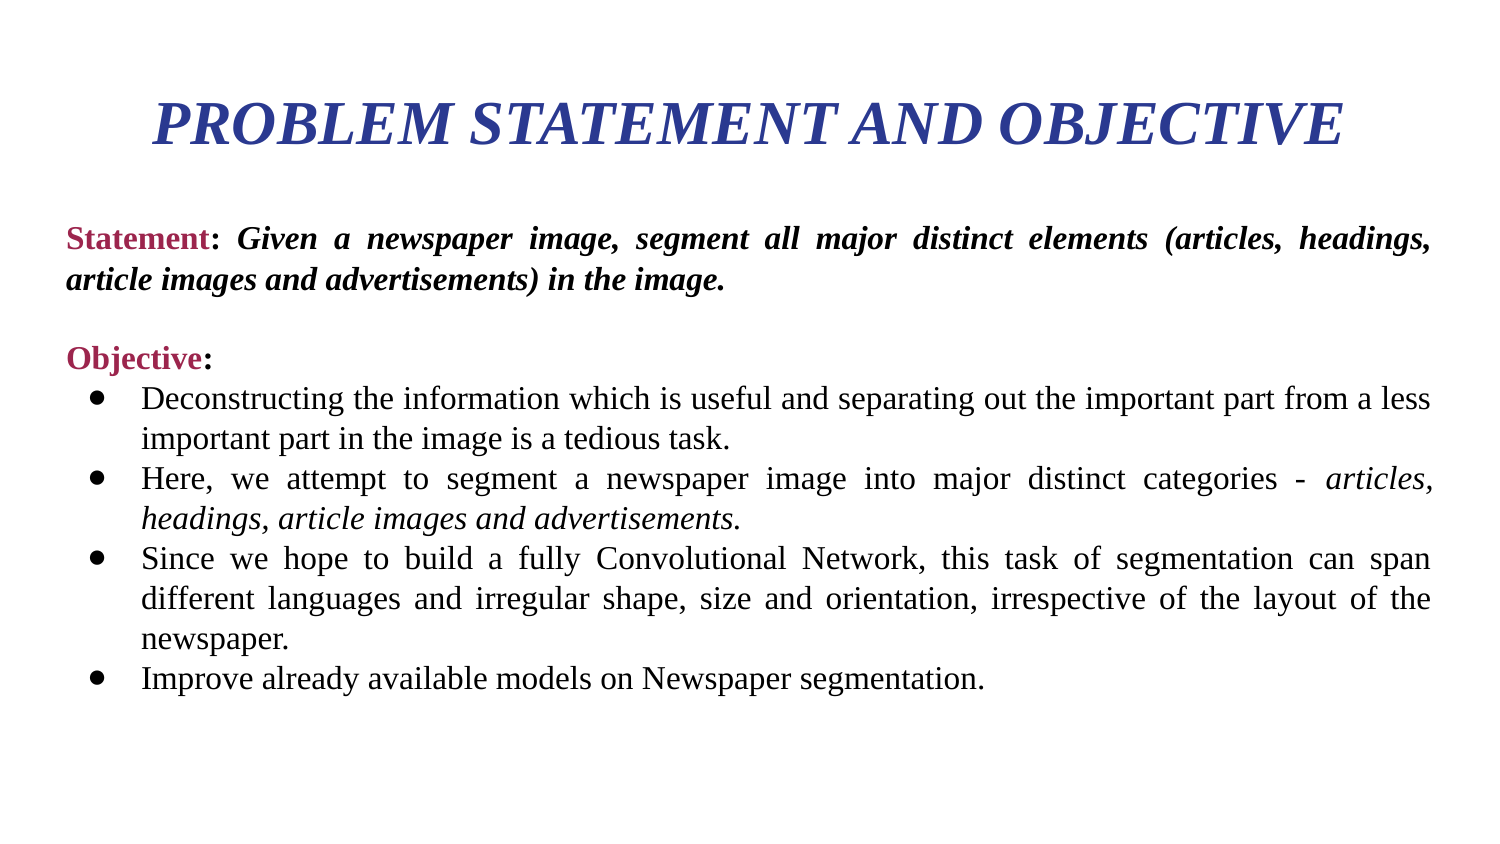

PROBLEM STATEMENT AND OBJECTIVE
Statement: Given a newspaper image, segment all major distinct elements (articles, headings, article images and advertisements) in the image.

Objective:
Deconstructing the information which is useful and separating out the important part from a less important part in the image is a tedious task.
Here, we attempt to segment a newspaper image into major distinct categories - articles, headings, article images and advertisements.
Since we hope to build a fully Convolutional Network, this task of segmentation can span different languages and irregular shape, size and orientation, irrespective of the layout of the newspaper.
Improve already available models on Newspaper segmentation.